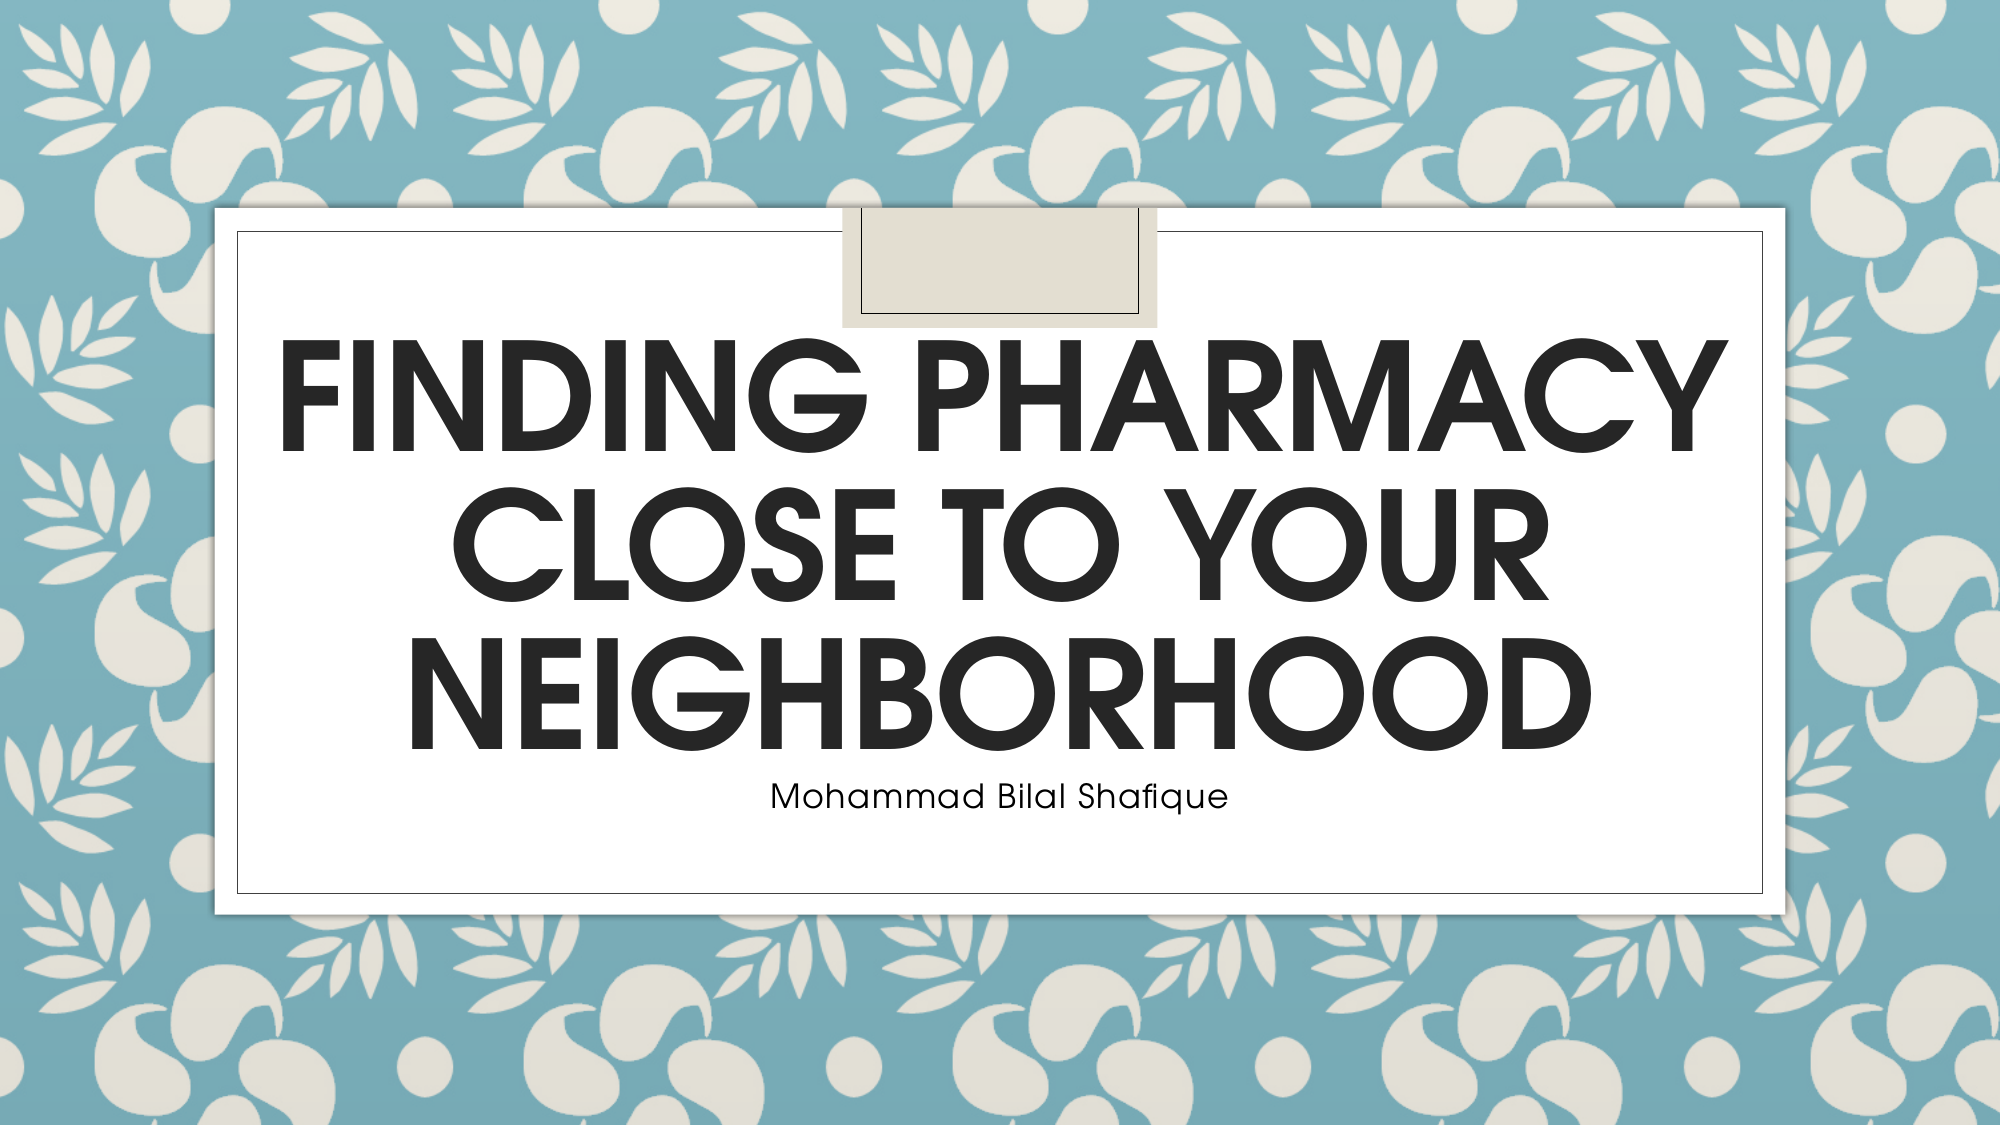

# Finding Pharmacy Close To Your Neighborhood
Mohammad Bilal Shafique